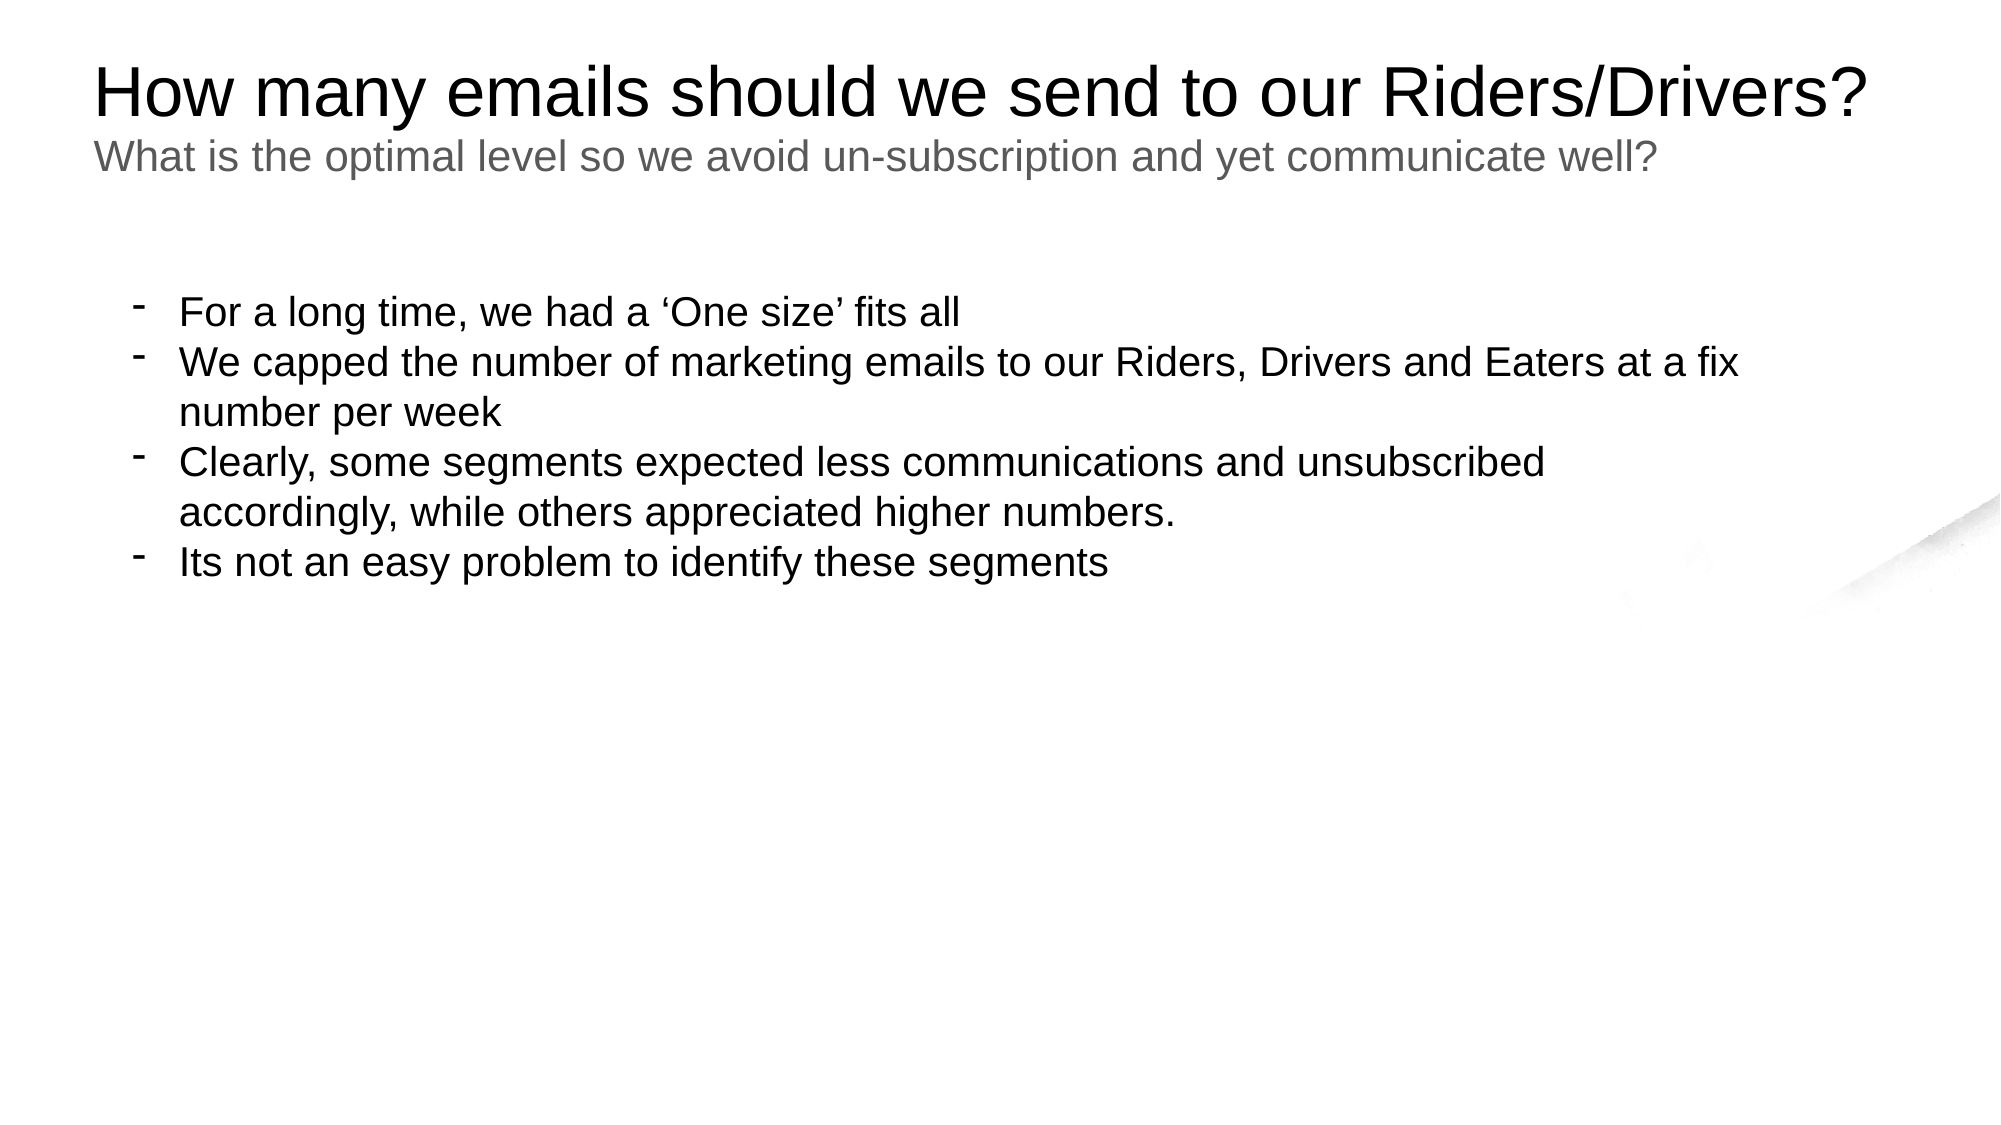

# How many emails should we send to our Riders/Drivers?
What is the optimal level so we avoid un-subscription and yet communicate well?
For a long time, we had a ‘One size’ fits all
We capped the number of marketing emails to our Riders, Drivers and Eaters at a fix number per week
Clearly, some segments expected less communications and unsubscribed accordingly, while others appreciated higher numbers.
Its not an easy problem to identify these segments